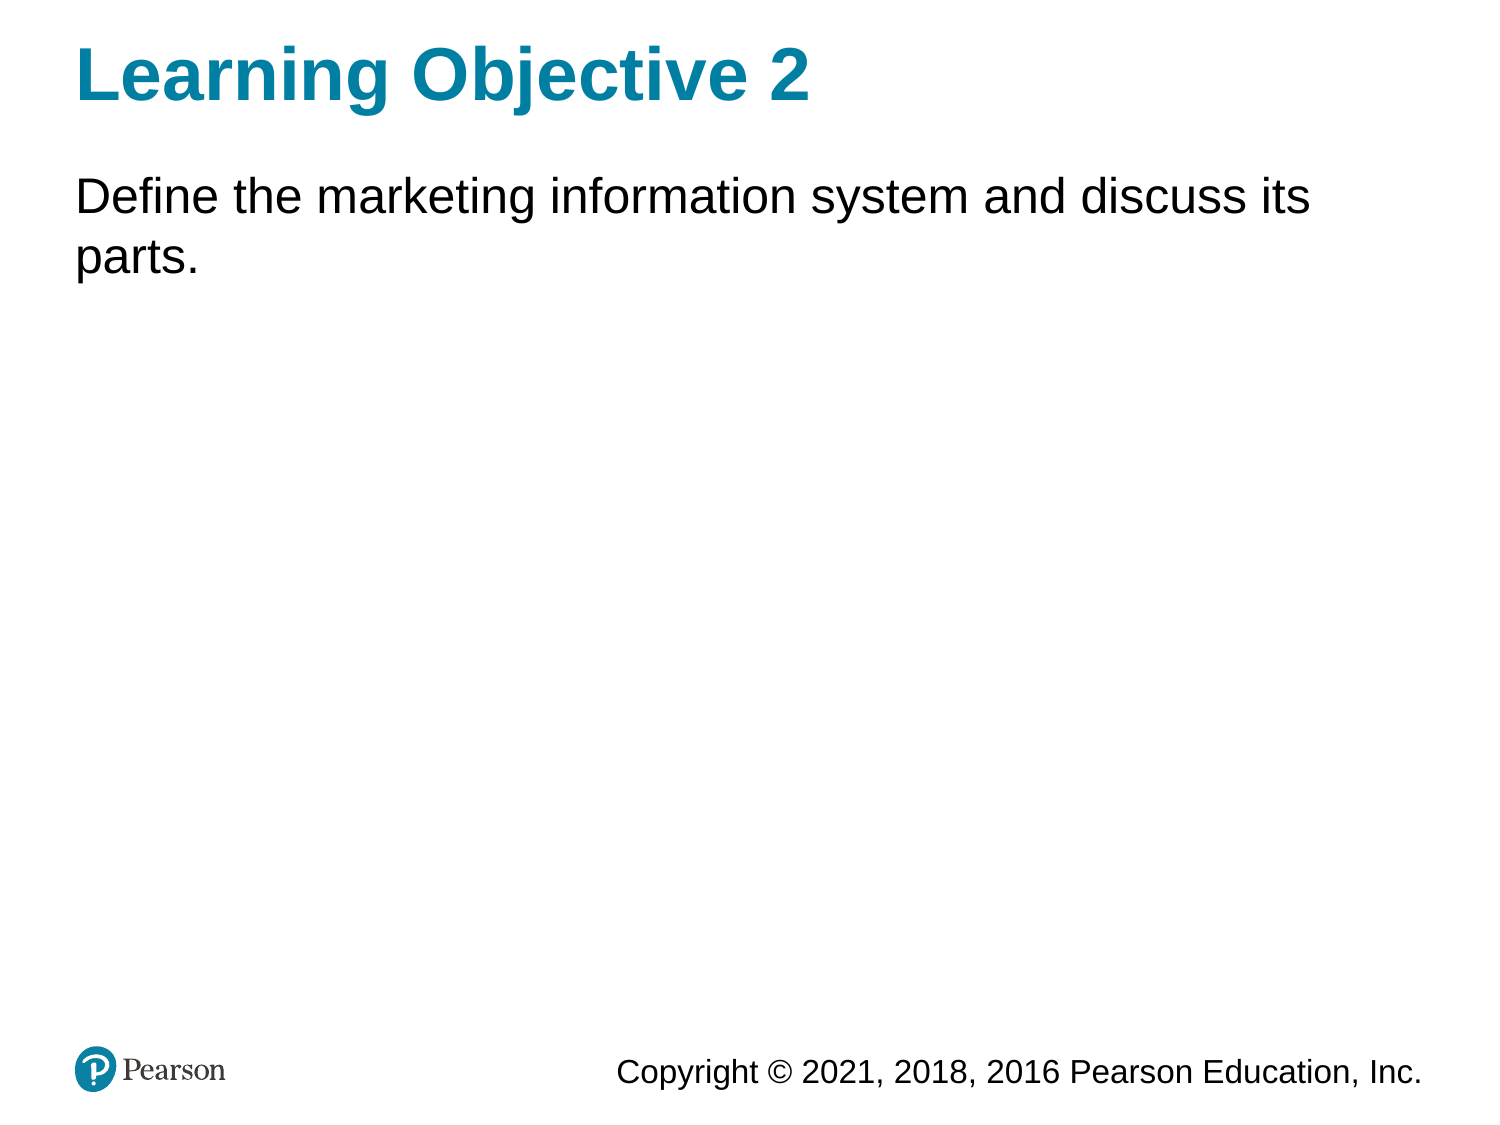

# Learning Objective 2
Define the marketing information system and discuss its parts.